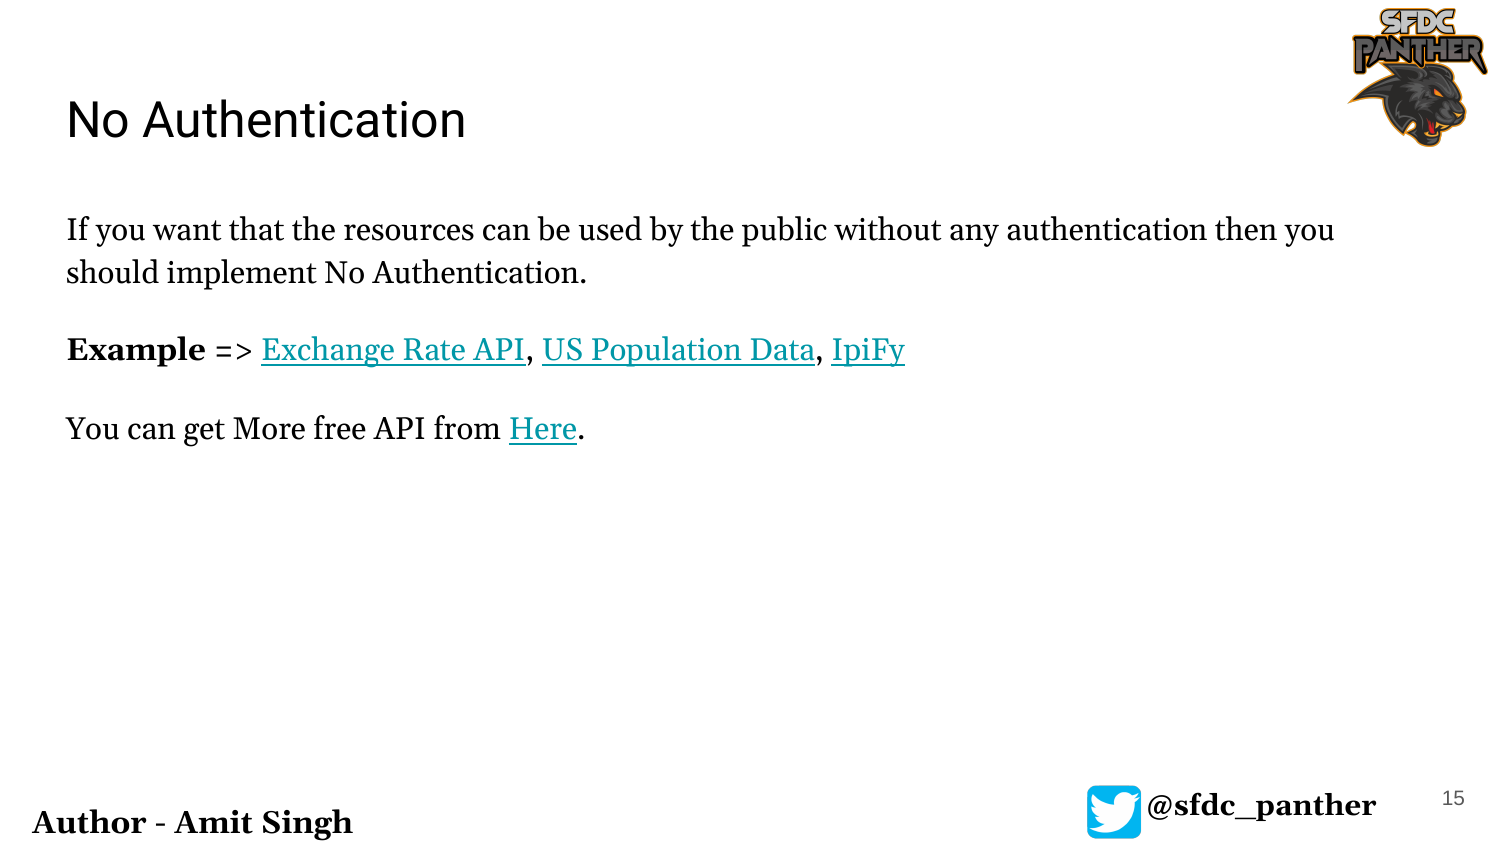

# No Authentication
If you want that the resources can be used by the public without any authentication then you should implement No Authentication.
Example => Exchange Rate API, US Population Data, IpiFy
You can get More free API from Here.
15